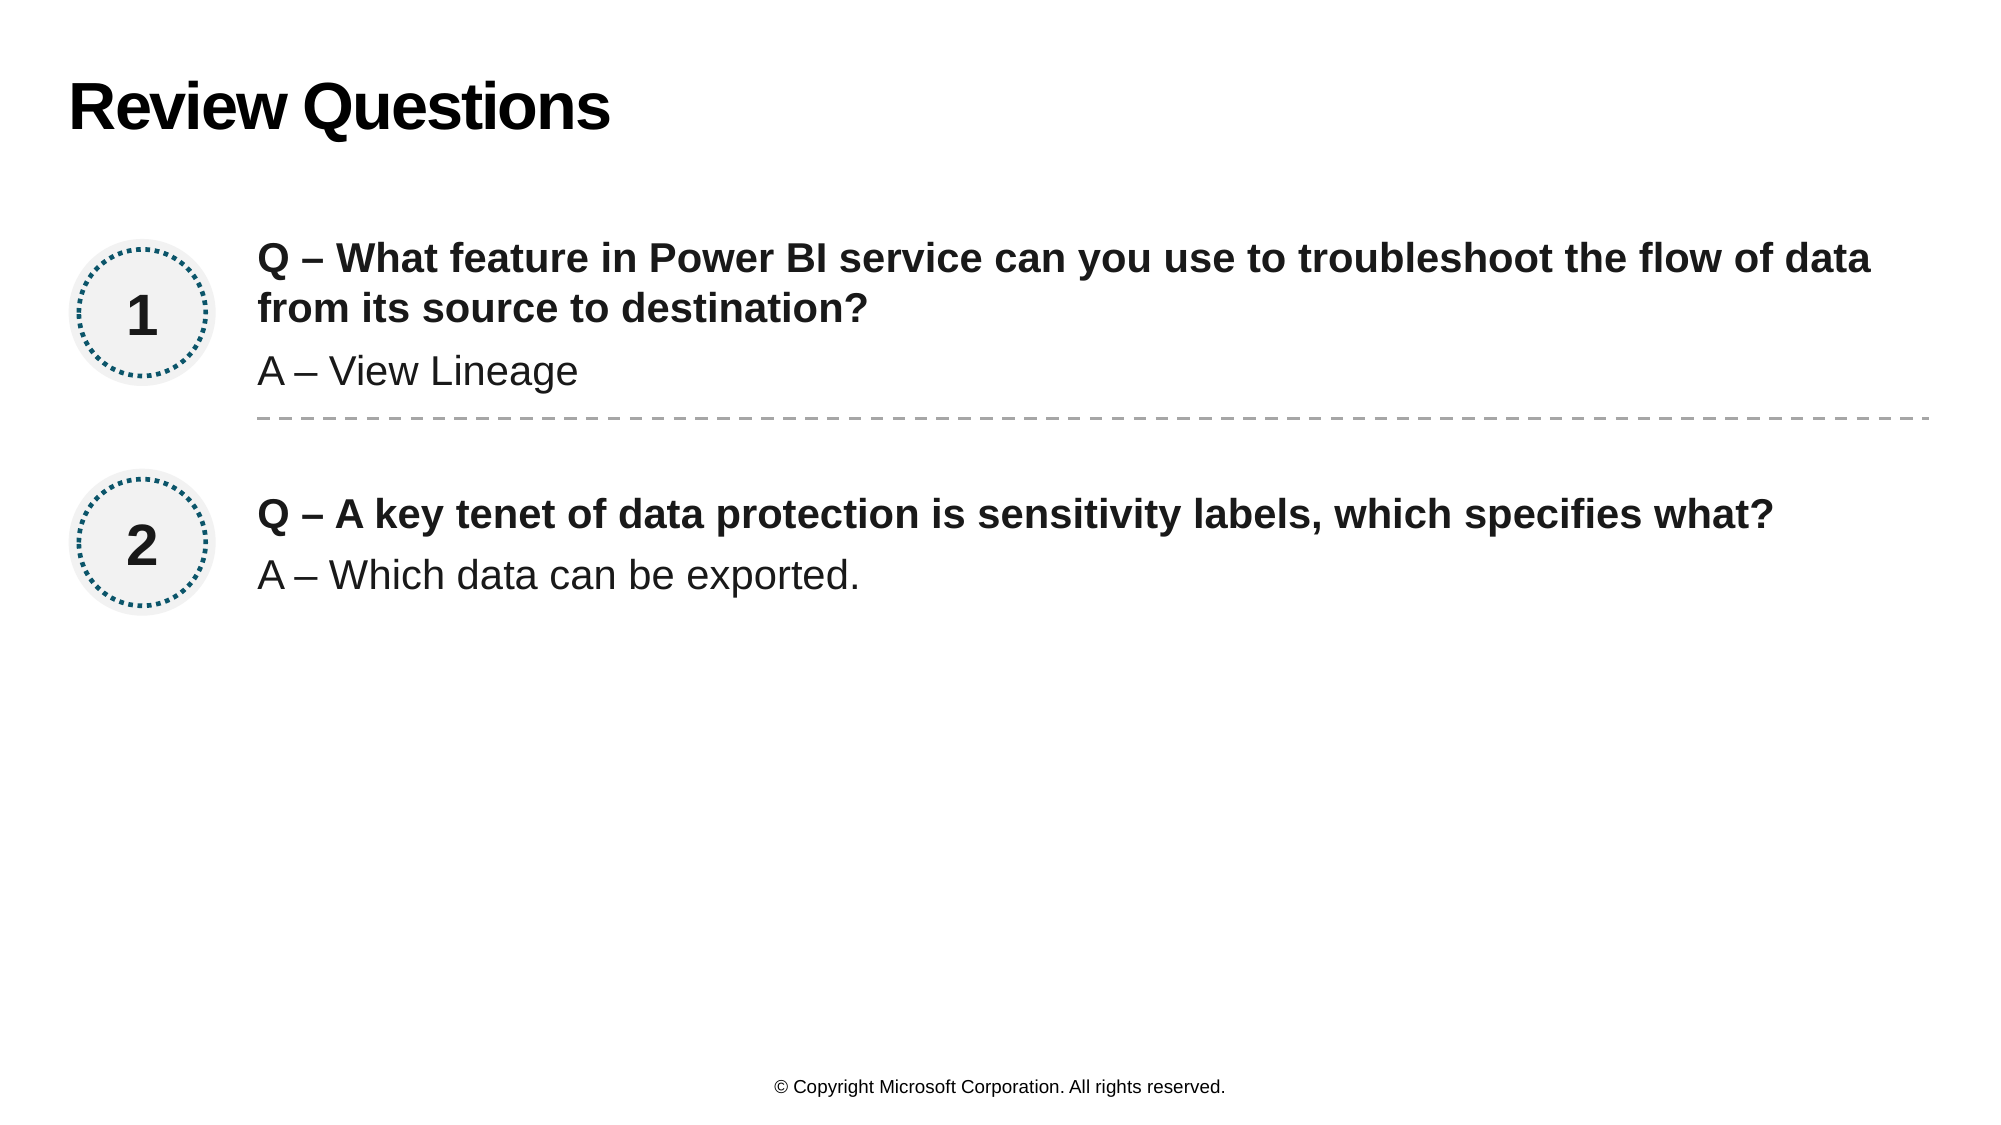

# Review Questions
Q – What feature in Power BI service can you use to troubleshoot the flow of data from its source to destination?
A – View Lineage

1

2

Q – A key tenet of data protection is sensitivity labels, which specifies what?
A – Which data can be exported.